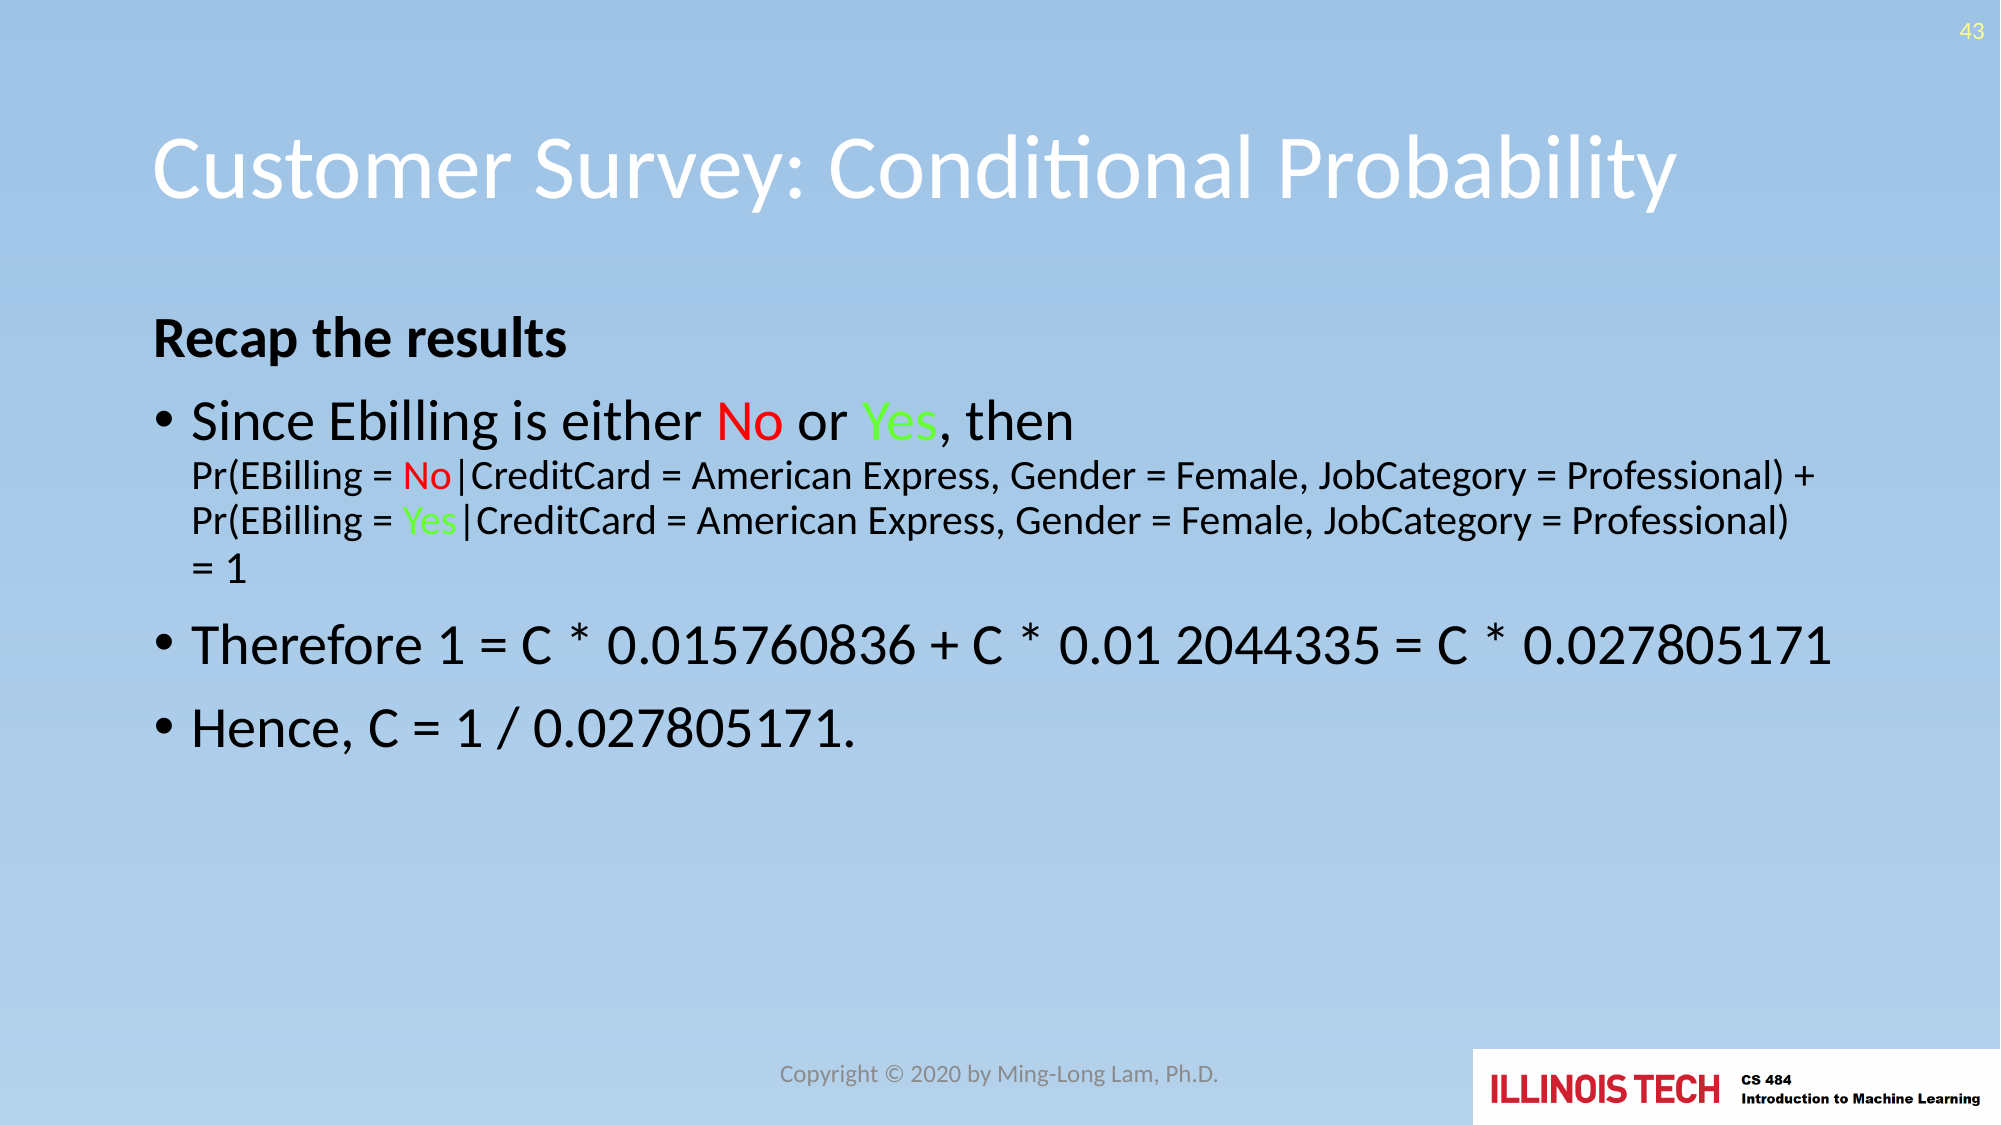

43
# Customer Survey: Conditional Probability
Recap the results
Since Ebilling is either No or Yes, then
Pr(EBilling = No|CreditCard = American Express, Gender = Female, JobCategory = Professional) + Pr(EBilling = Yes|CreditCard = American Express, Gender = Female, JobCategory = Professional)
= 1
Therefore 1 = C * 0.015760836 + C * 0.01 2044335 = C * 0.027805171
Hence, C = 1 / 0.027805171.

Copyright © 2020 by Ming-Long Lam, Ph.D.